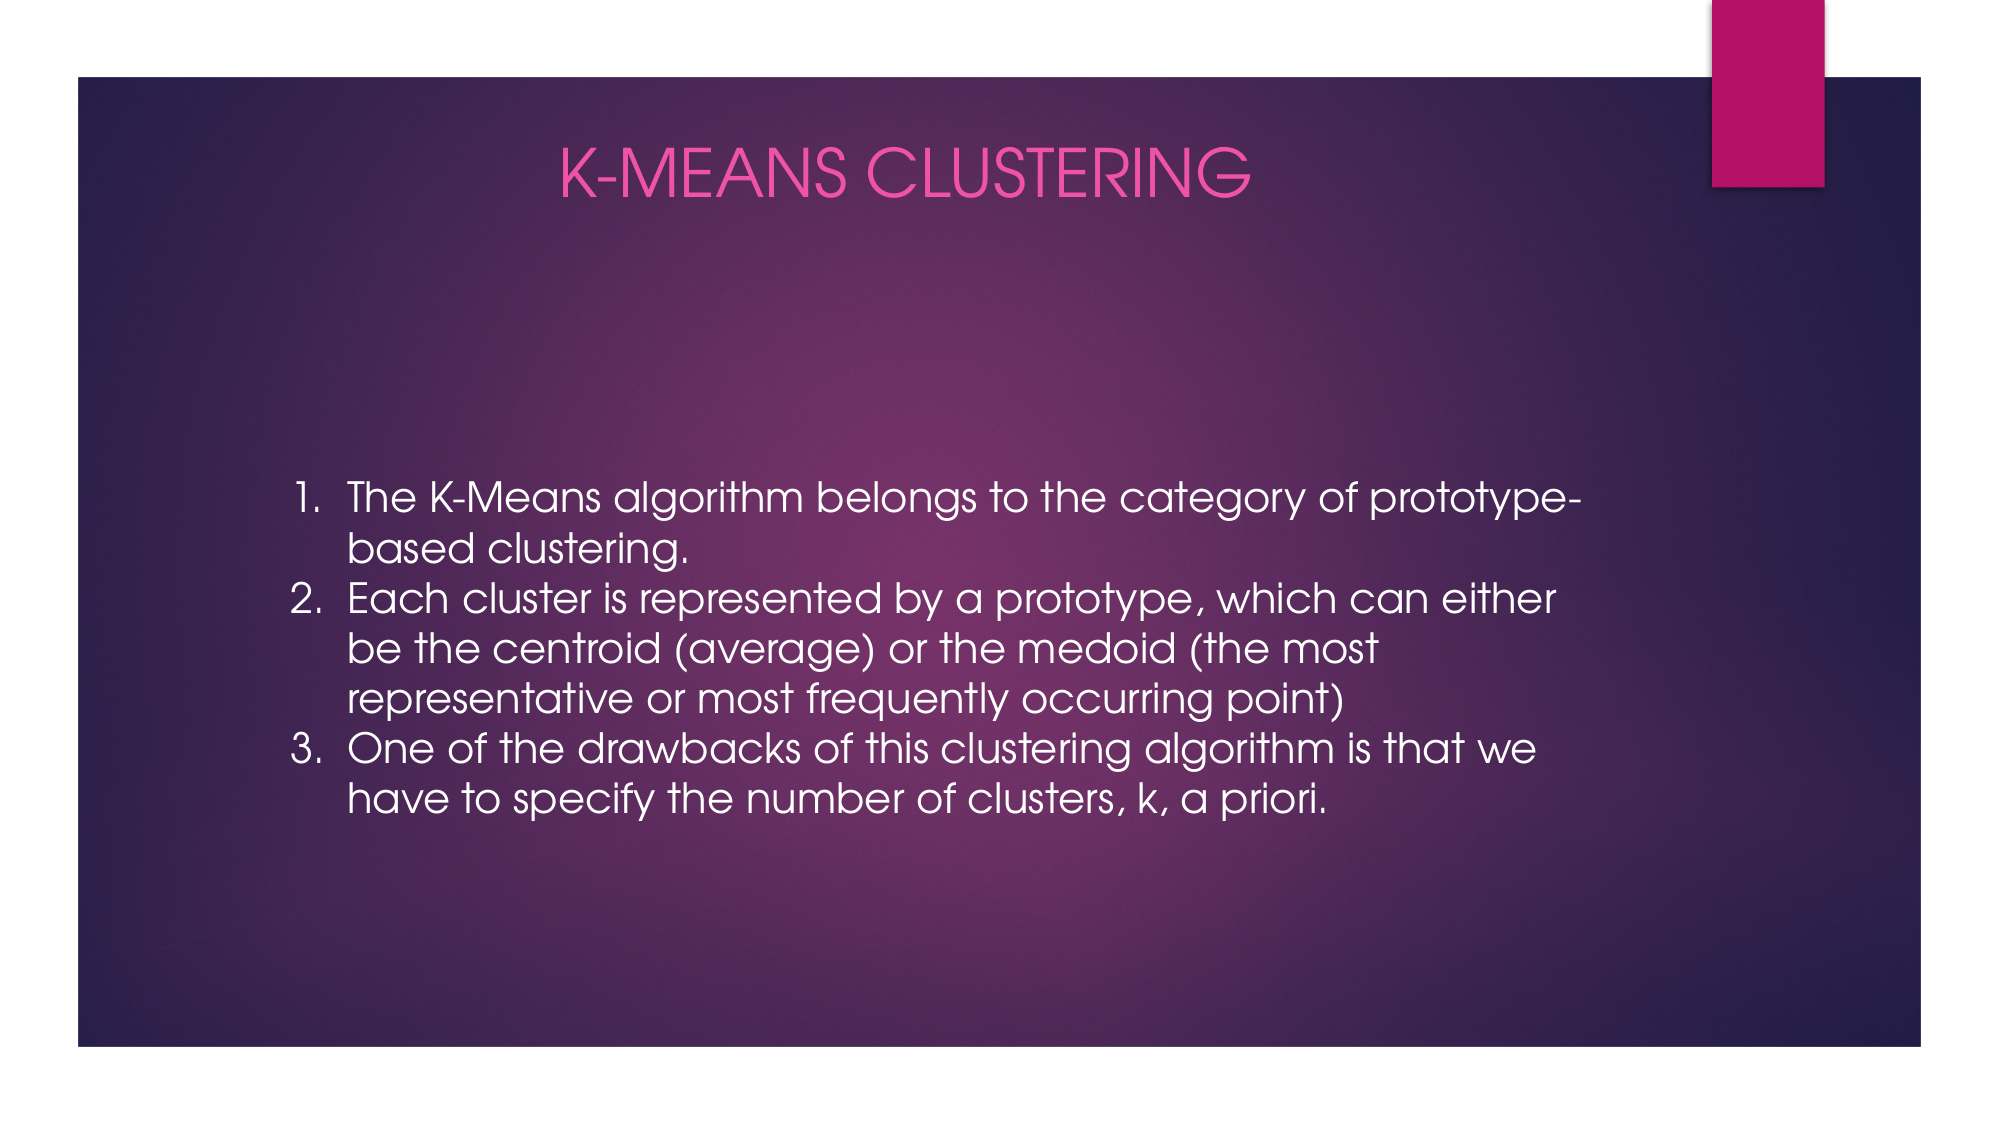

K-MEANS CLUSTERING
The K-Means algorithm belongs to the category of prototype-based clustering.
Each cluster is represented by a prototype, which can either be the centroid (average) or the medoid (the most representative or most frequently occurring point)
One of the drawbacks of this clustering algorithm is that we have to specify the number of clusters, k, a priori.